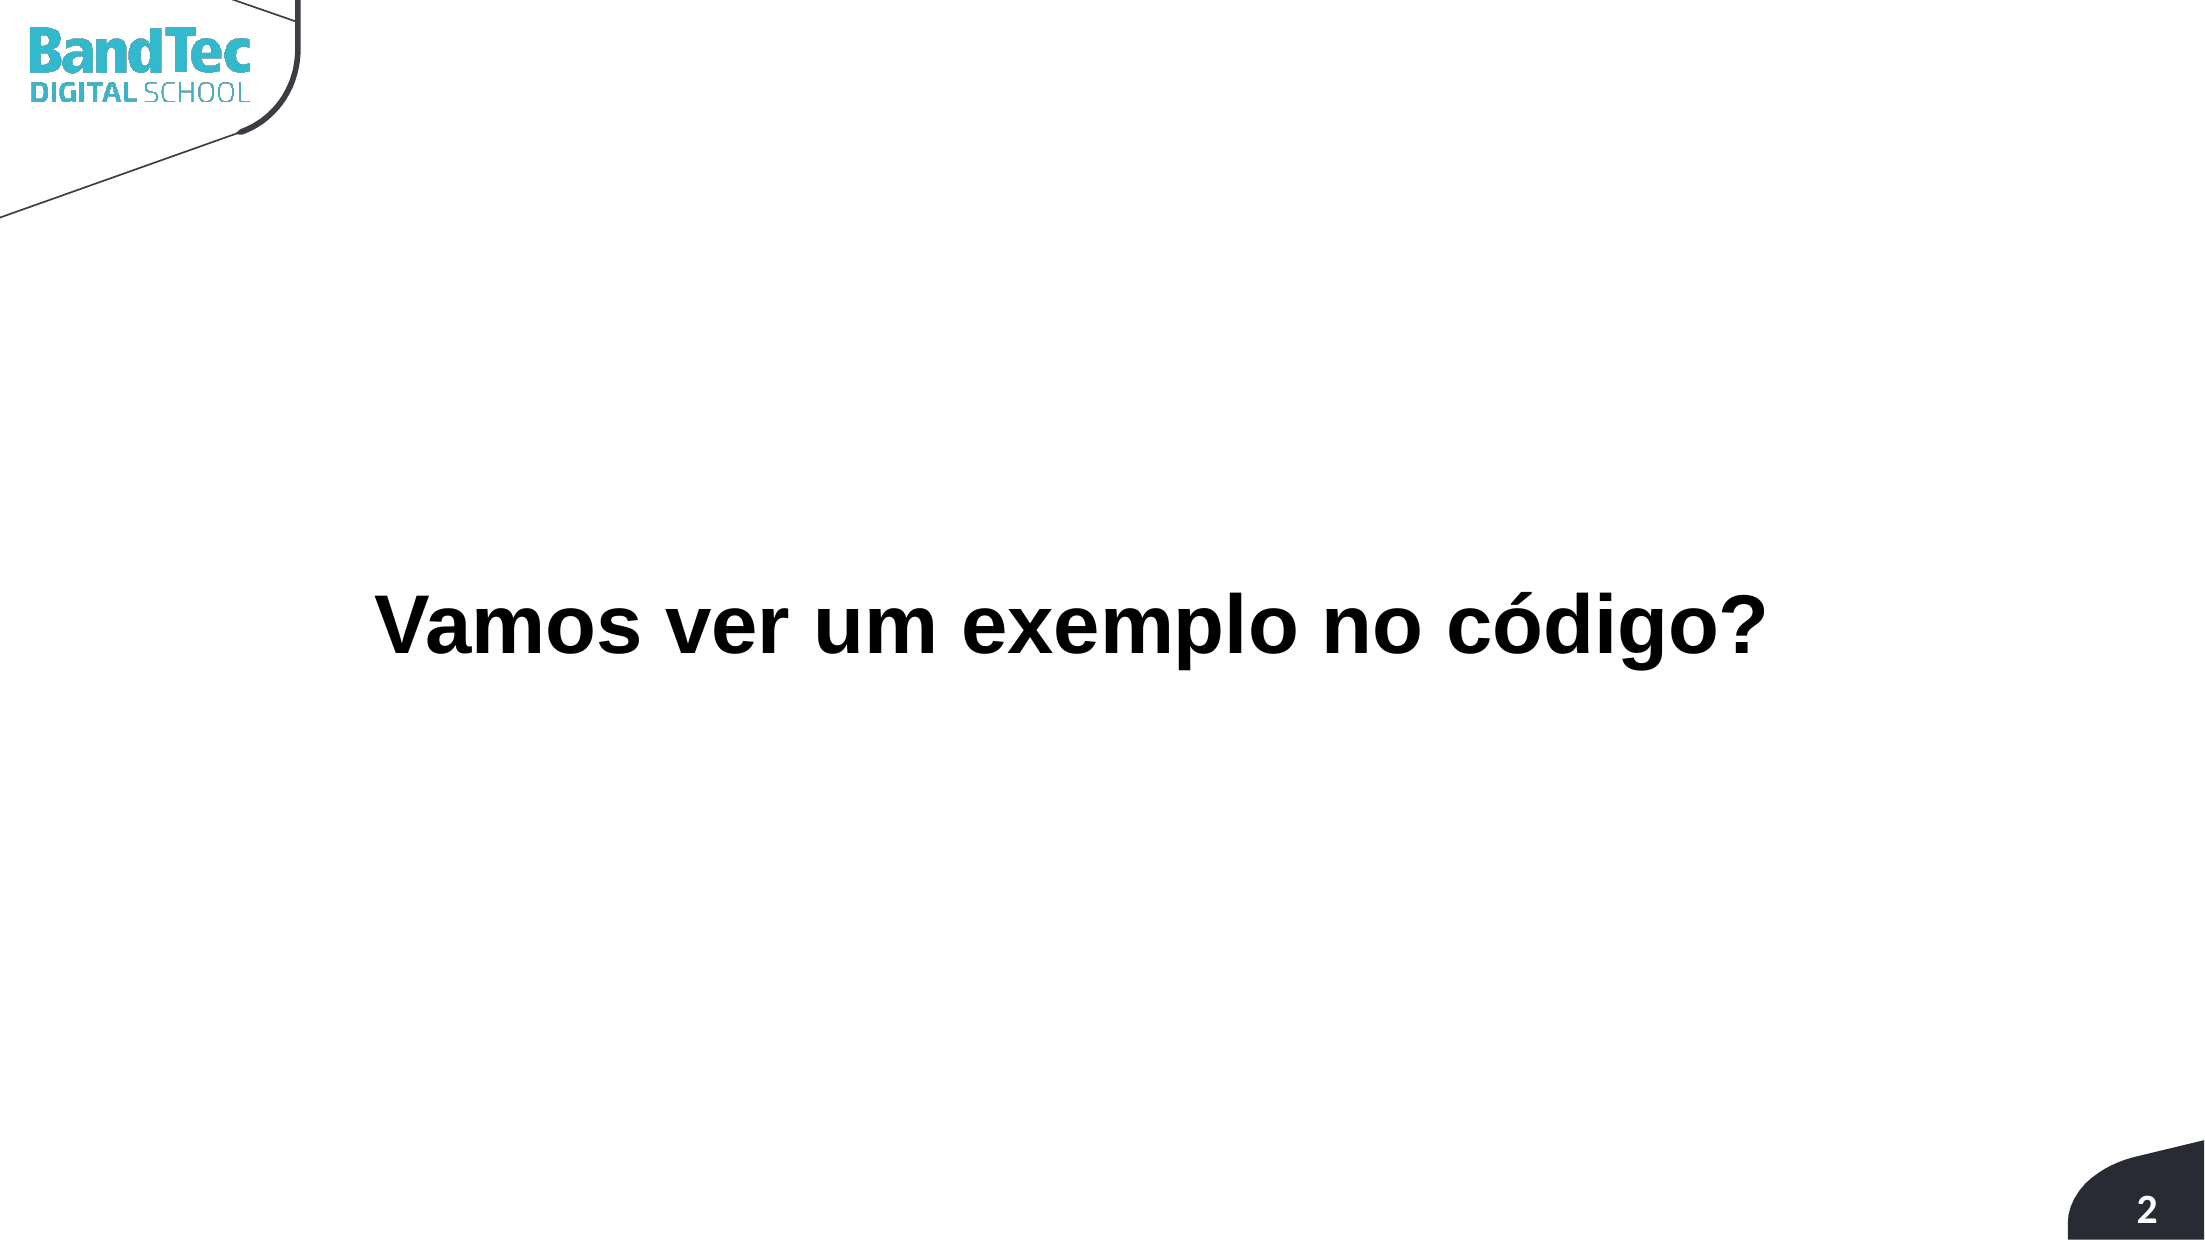

Vamos ver um exemplo no código?
2